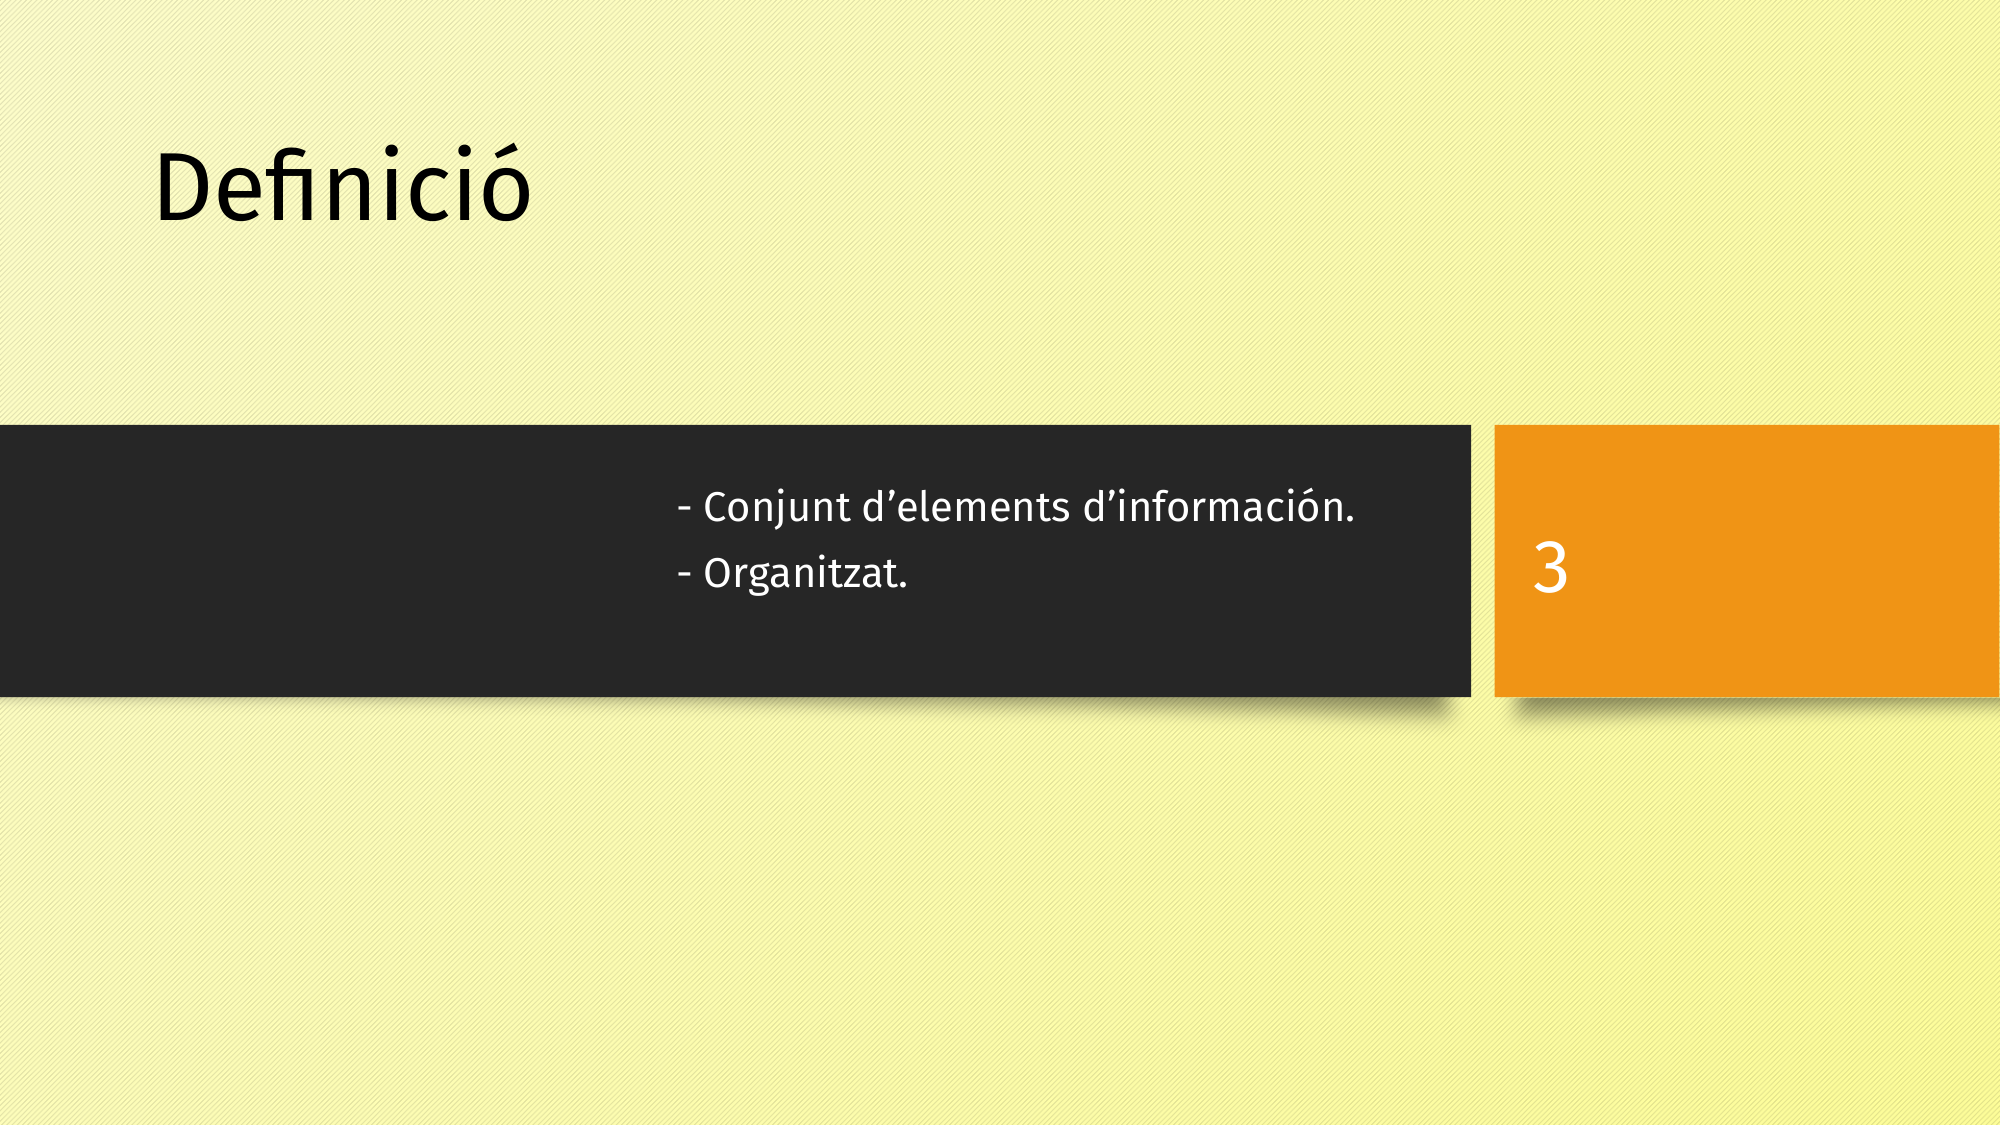

# Definició
3
- Conjunt d’elements d’información.
- Organitzat.